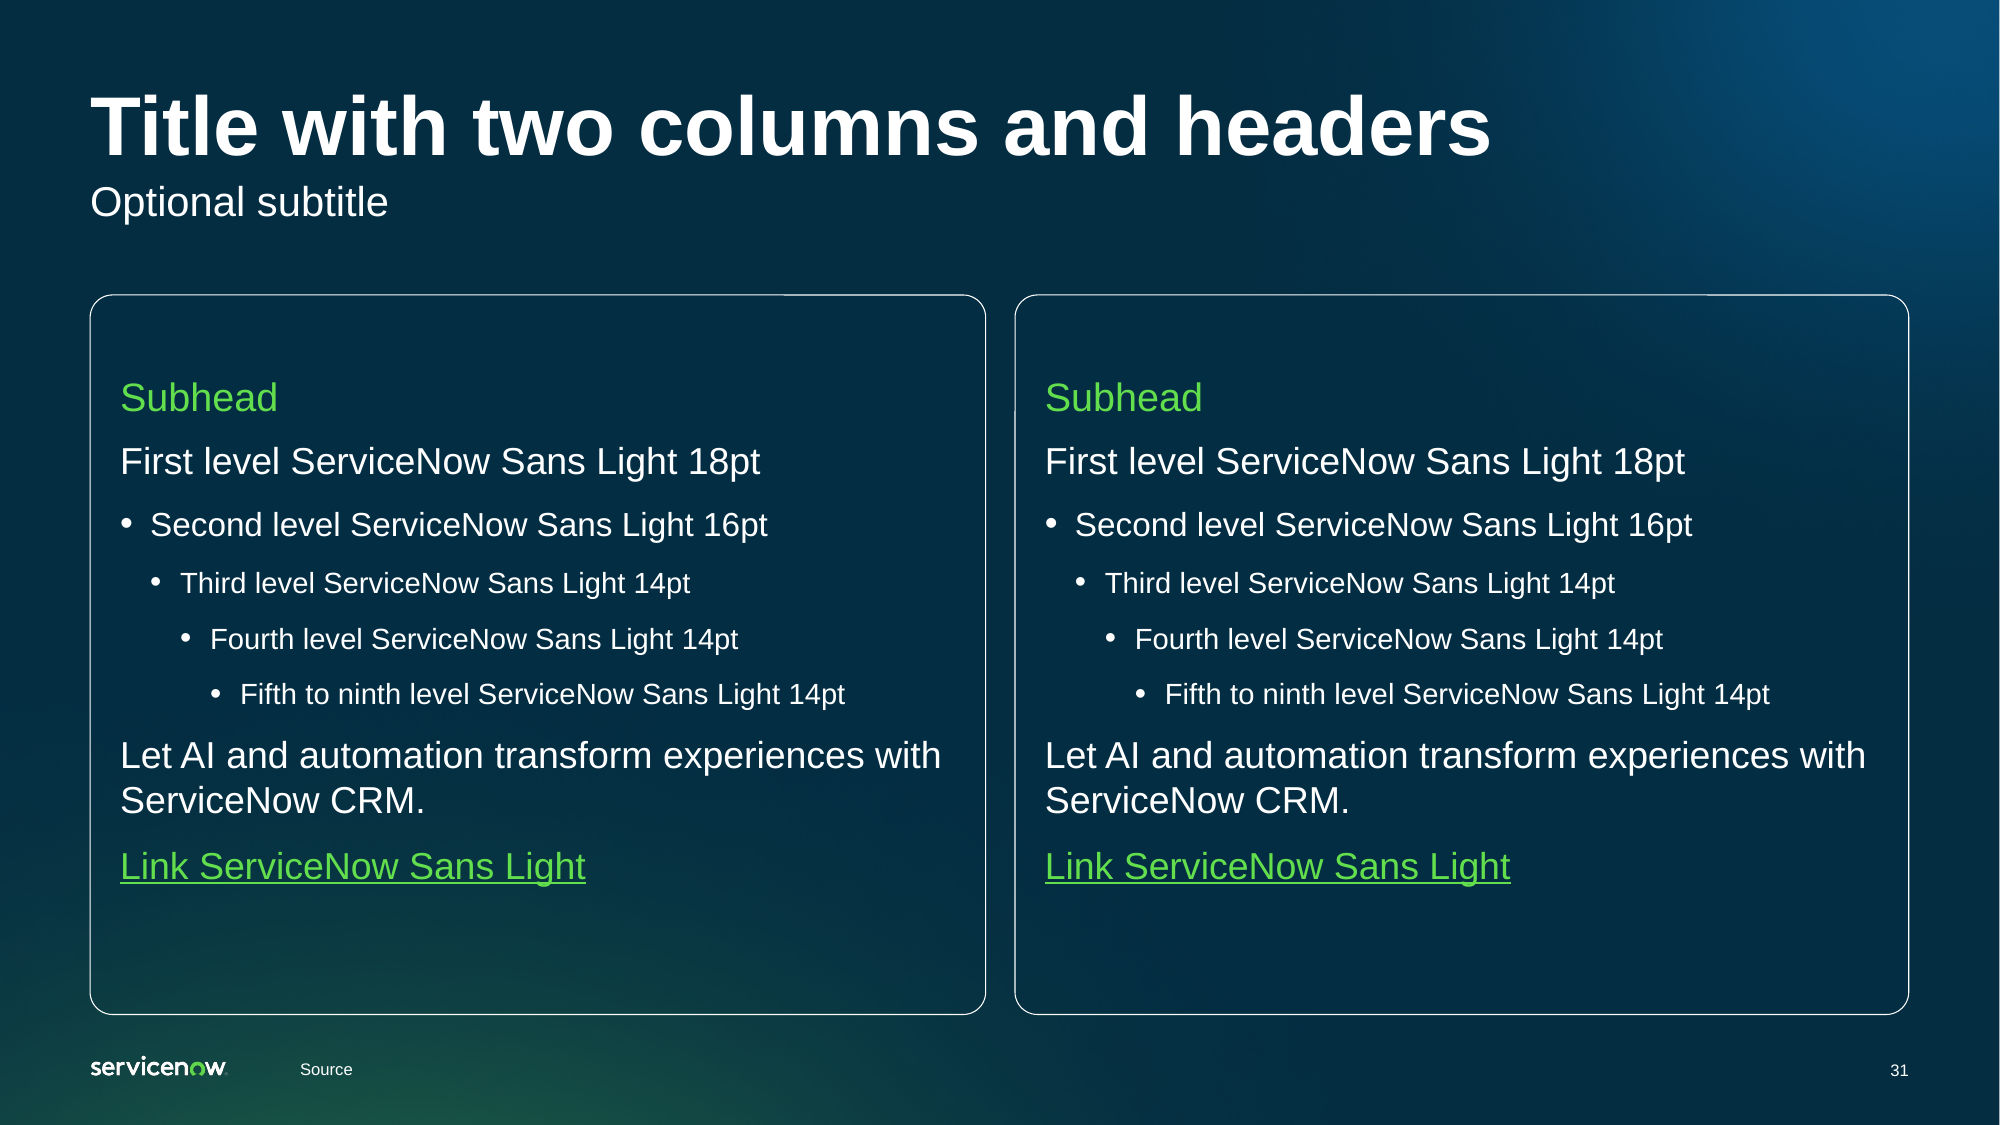

# Title with two columns and headers
Optional subtitle

Subhead
Subhead
First level ServiceNow Sans Light 18pt
Second level ServiceNow Sans Light 16pt
Third level ServiceNow Sans Light 14pt
Fourth level ServiceNow Sans Light 14pt
Fifth to ninth level ServiceNow Sans Light 14pt
Let AI and automation transform experiences with ServiceNow CRM.
Link ServiceNow Sans Light
First level ServiceNow Sans Light 18pt
Second level ServiceNow Sans Light 16pt
Third level ServiceNow Sans Light 14pt
Fourth level ServiceNow Sans Light 14pt
Fifth to ninth level ServiceNow Sans Light 14pt
Let AI and automation transform experiences with ServiceNow CRM.
Link ServiceNow Sans Light

Source